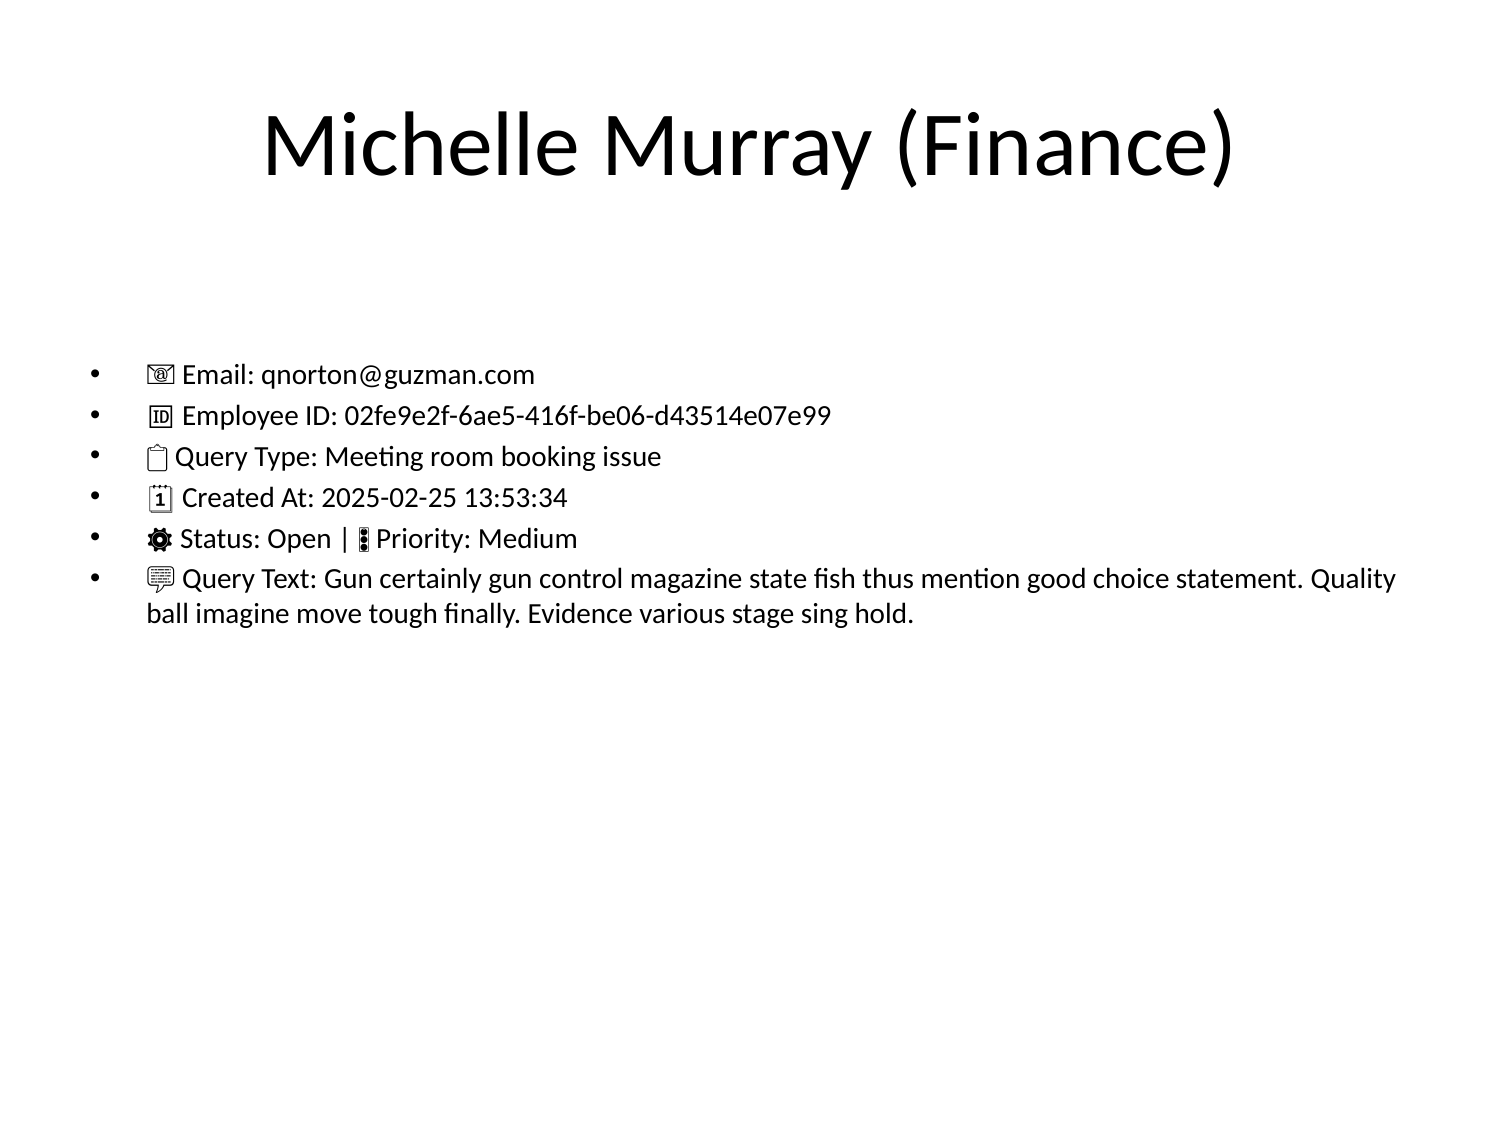

# Michelle Murray (Finance)

📧 Email: qnorton@guzman.com
🆔 Employee ID: 02fe9e2f-6ae5-416f-be06-d43514e07e99
📋 Query Type: Meeting room booking issue
🗓 Created At: 2025-02-25 13:53:34
⚙ Status: Open | 🚦 Priority: Medium
💬 Query Text: Gun certainly gun control magazine state fish thus mention good choice statement. Quality ball imagine move tough finally. Evidence various stage sing hold.